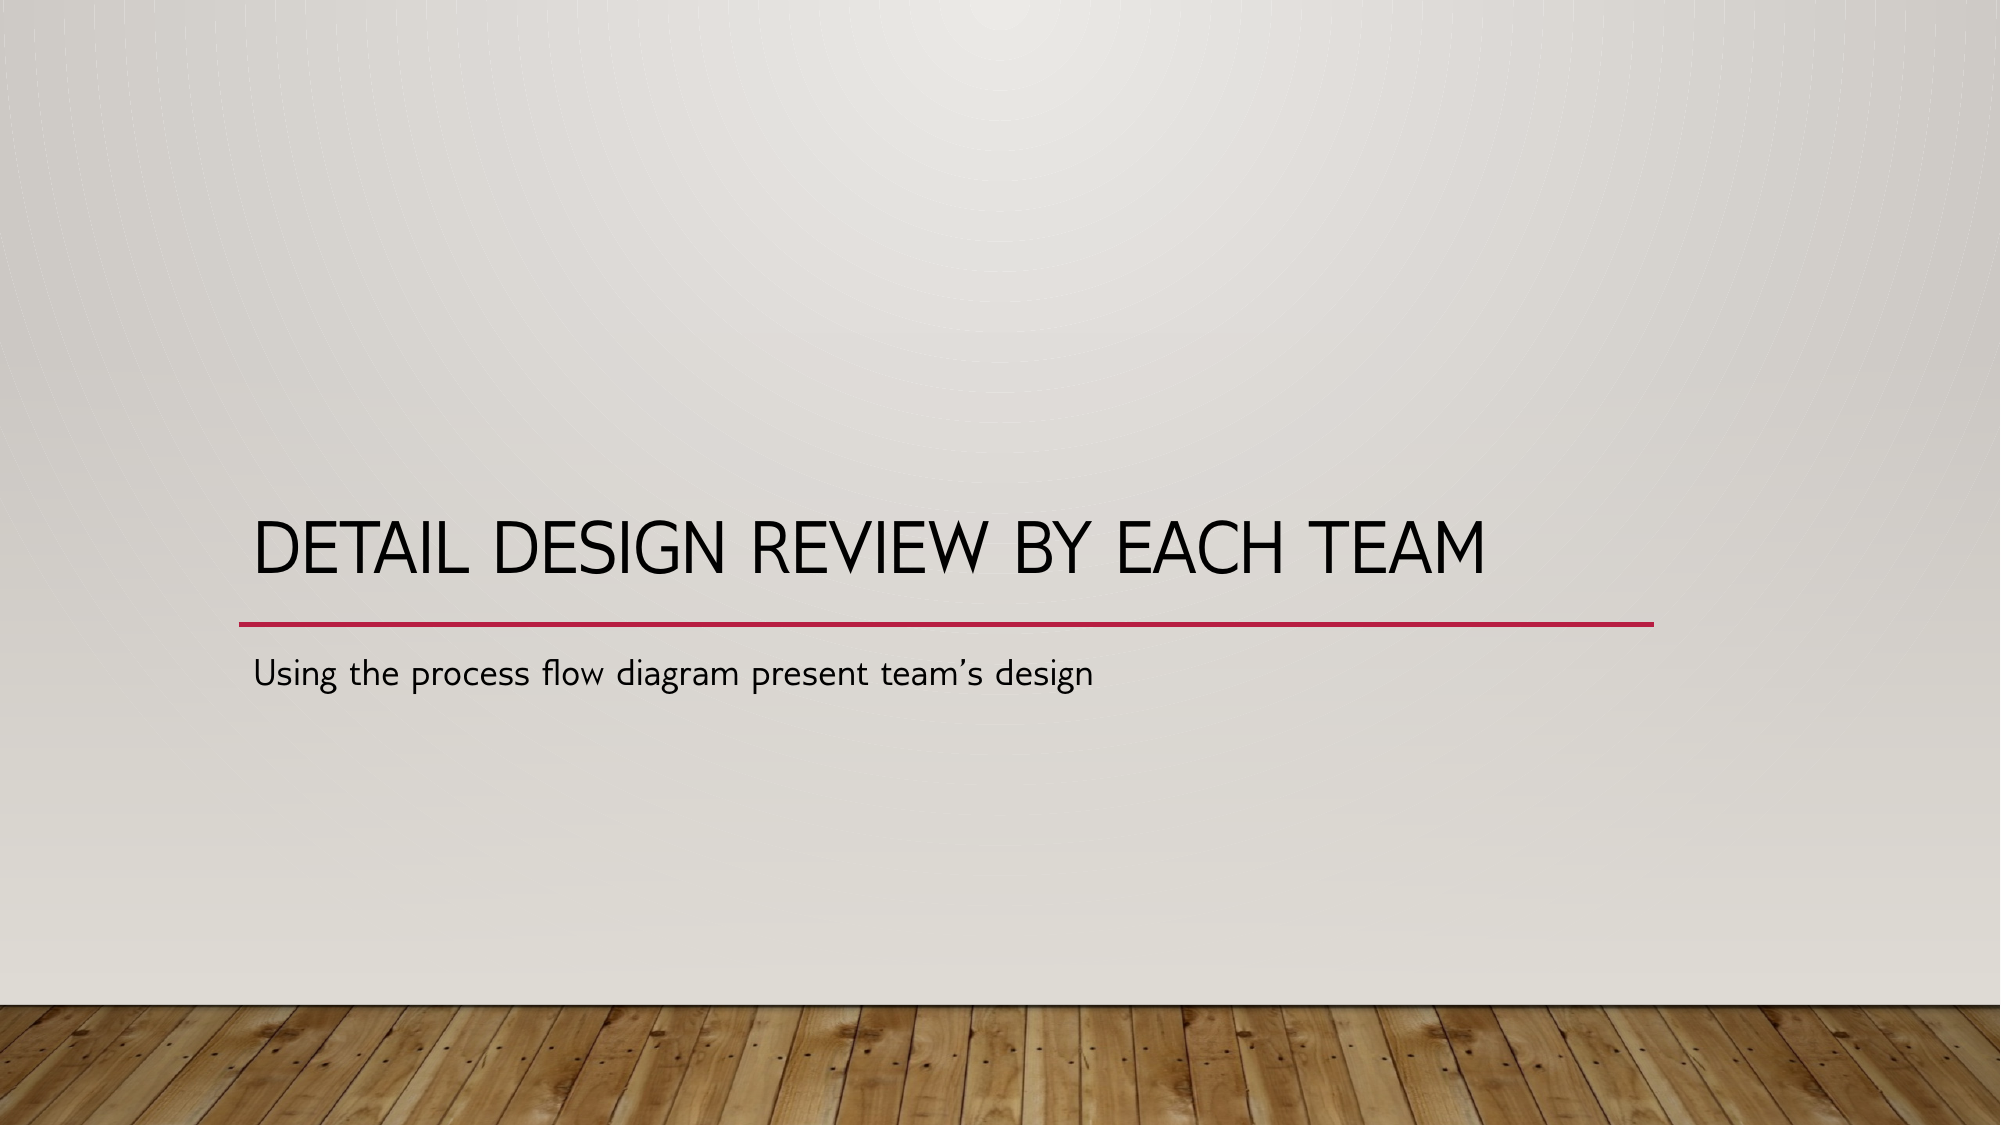

# Detail Design Review by each team
Using the process flow diagram present team’s design